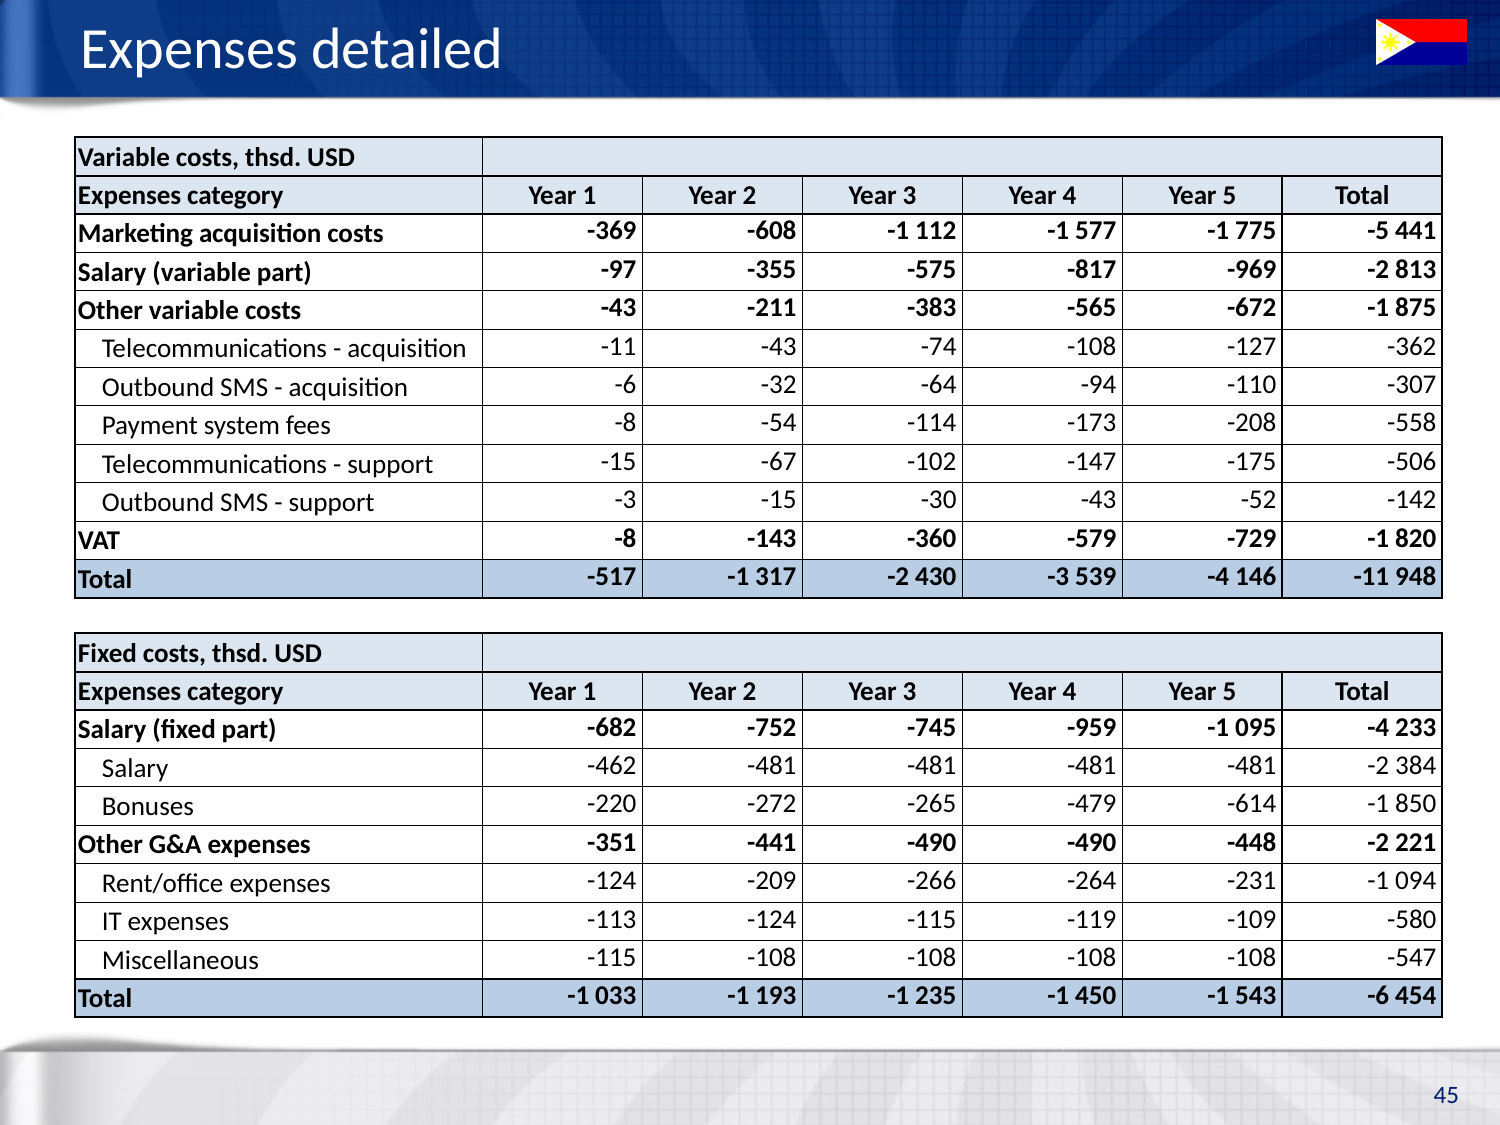

# Expenses detailed
| Variable costs, thsd. USD |  |  |  |  |  |  |
| --- | --- | --- | --- | --- | --- | --- |
| Expenses category | Year 1 | Year 2 | Year 3 | Year 4 | Year 5 | Total |
| Marketing acquisition costs | -369 | -608 | -1 112 | -1 577 | -1 775 | -5 441 |
| Salary (variable part) | -97 | -355 | -575 | -817 | -969 | -2 813 |
| Other variable costs | -43 | -211 | -383 | -565 | -672 | -1 875 |
| Telecommunications - acquisition | -11 | -43 | -74 | -108 | -127 | -362 |
| Outbound SMS - acquisition | -6 | -32 | -64 | -94 | -110 | -307 |
| Payment system fees | -8 | -54 | -114 | -173 | -208 | -558 |
| Telecommunications - support | -15 | -67 | -102 | -147 | -175 | -506 |
| Outbound SMS - support | -3 | -15 | -30 | -43 | -52 | -142 |
| VAT | -8 | -143 | -360 | -579 | -729 | -1 820 |
| Total | -517 | -1 317 | -2 430 | -3 539 | -4 146 | -11 948 |
| Fixed costs, thsd. USD |  |  |  |  |  |  |
| --- | --- | --- | --- | --- | --- | --- |
| Expenses category | Year 1 | Year 2 | Year 3 | Year 4 | Year 5 | Total |
| Salary (fixed part) | -682 | -752 | -745 | -959 | -1 095 | -4 233 |
| Salary | -462 | -481 | -481 | -481 | -481 | -2 384 |
| Bonuses | -220 | -272 | -265 | -479 | -614 | -1 850 |
| Other G&A expenses | -351 | -441 | -490 | -490 | -448 | -2 221 |
| Rent/office expenses | -124 | -209 | -266 | -264 | -231 | -1 094 |
| IT expenses | -113 | -124 | -115 | -119 | -109 | -580 |
| Miscellaneous | -115 | -108 | -108 | -108 | -108 | -547 |
| Total | -1 033 | -1 193 | -1 235 | -1 450 | -1 543 | -6 454 |
45